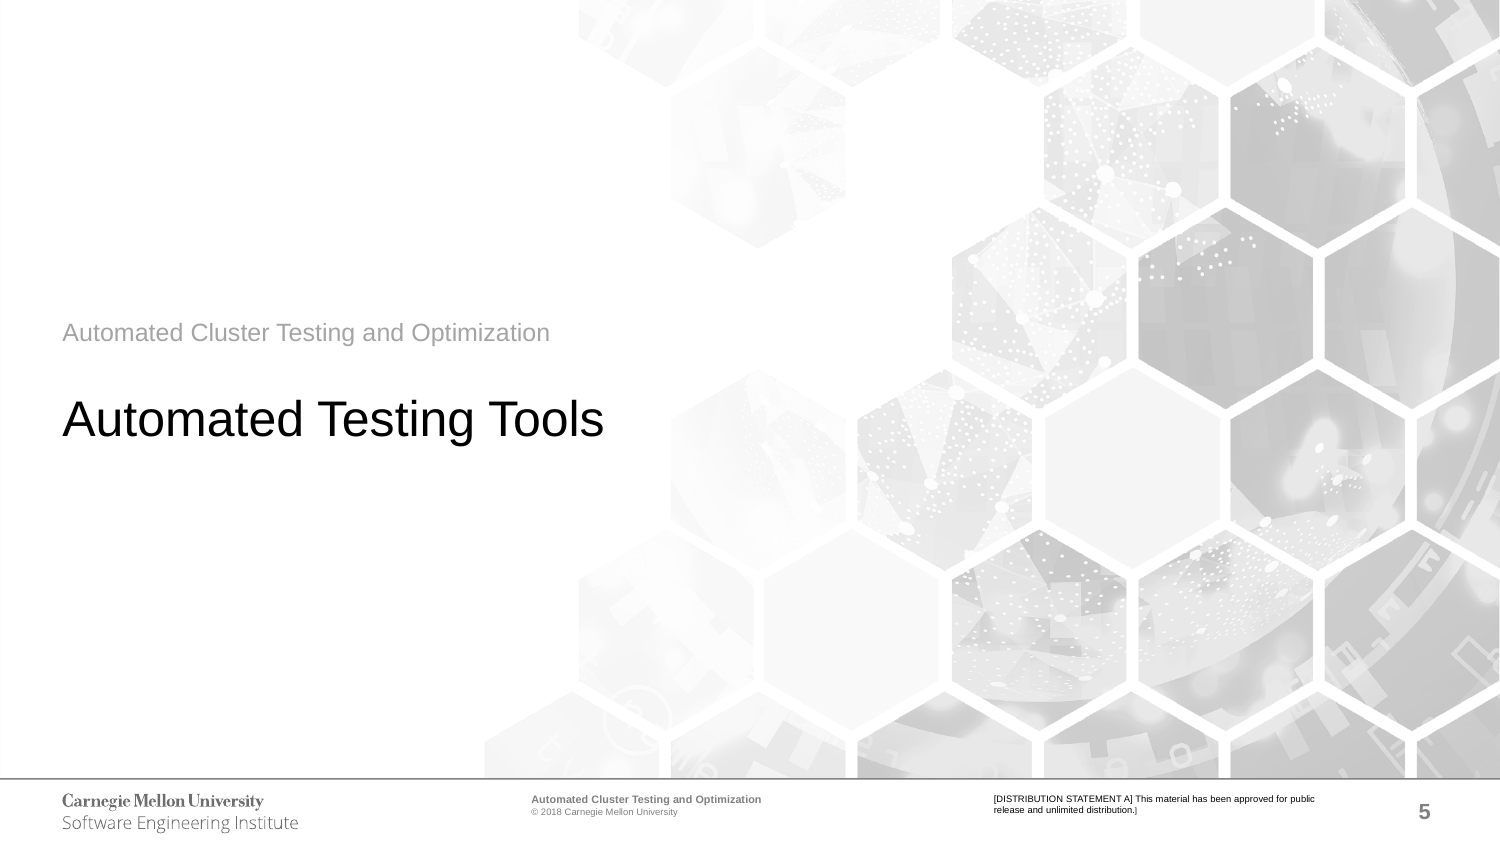

# Automated Cluster Testing and Optimization
Automated Testing Tools